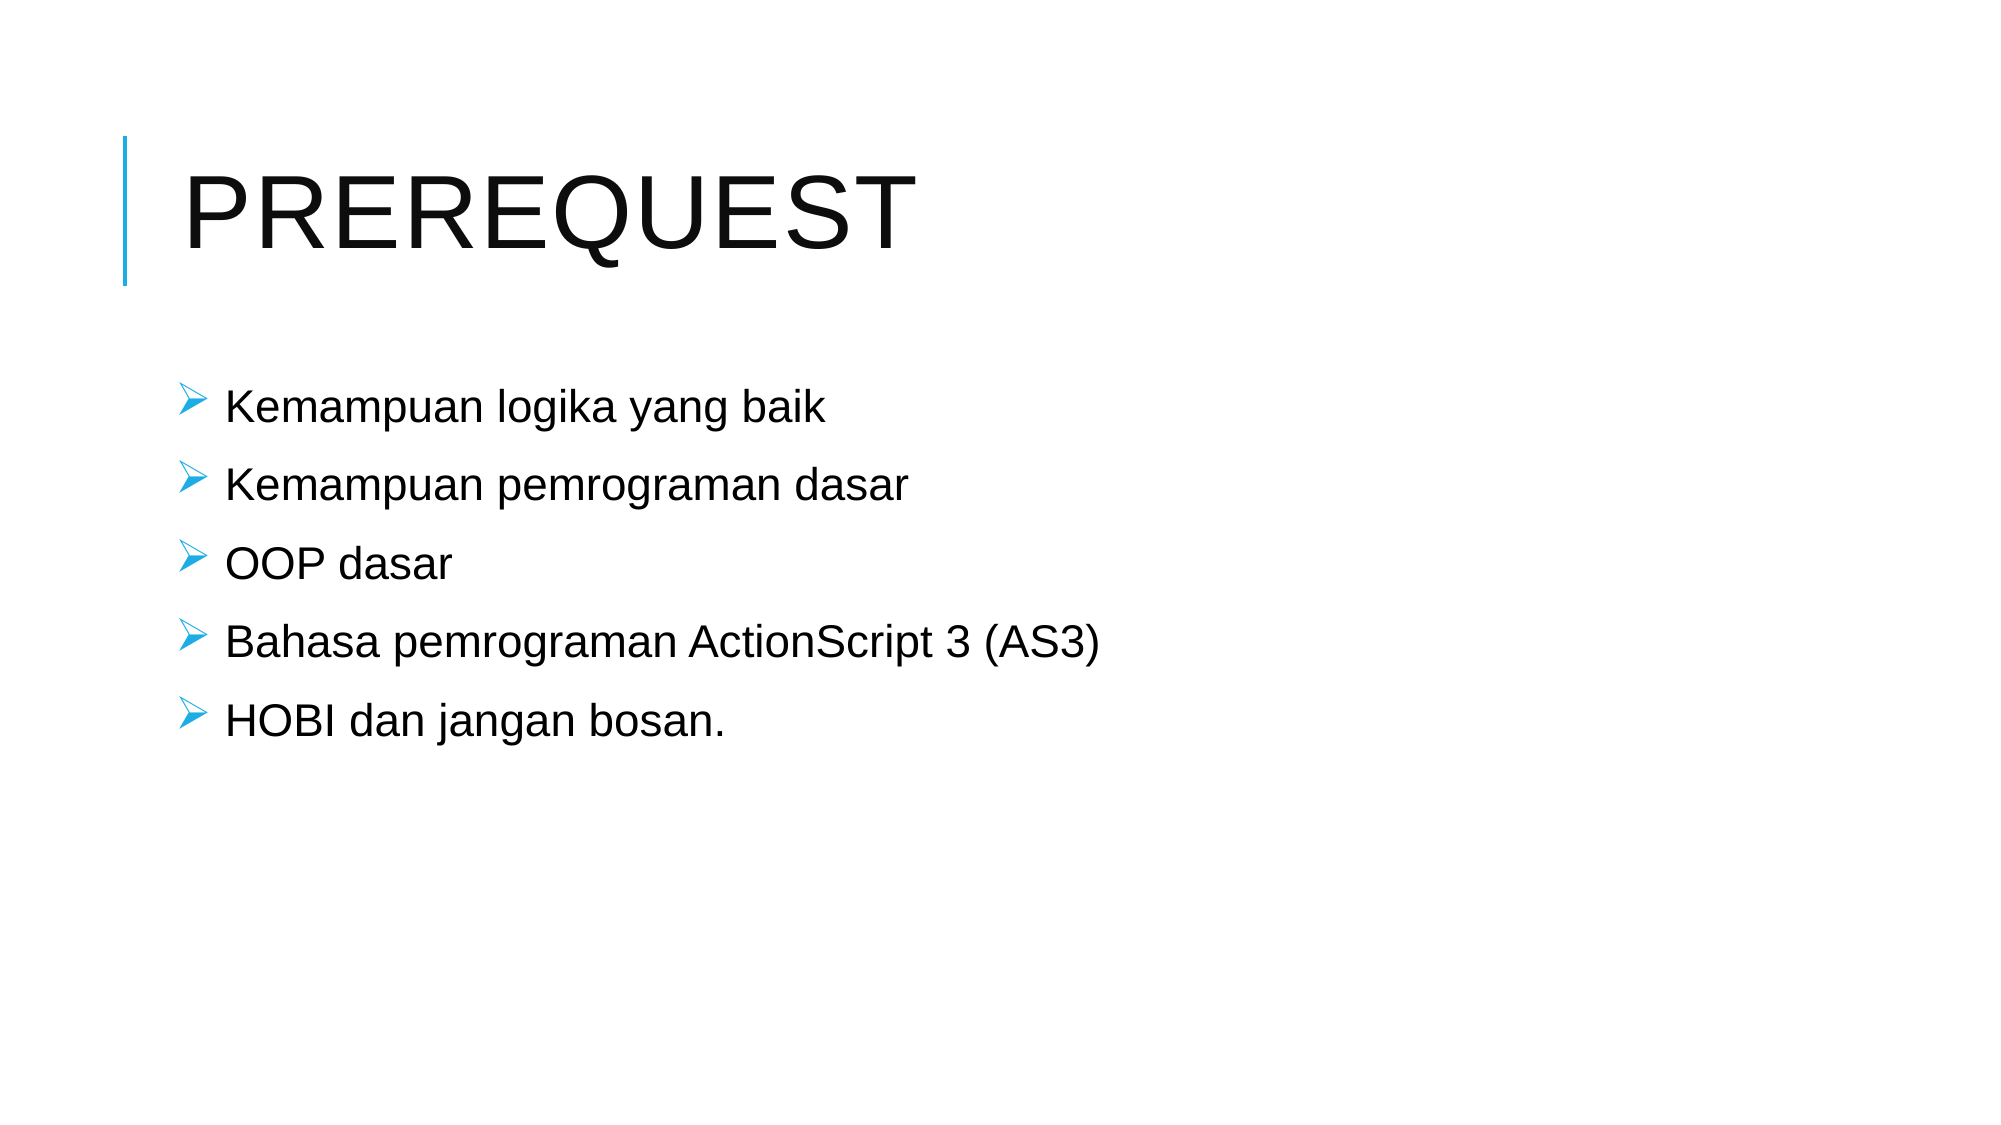

# Prerequest
 Kemampuan logika yang baik
 Kemampuan pemrograman dasar
 OOP dasar
 Bahasa pemrograman ActionScript 3 (AS3)
 HOBI dan jangan bosan.